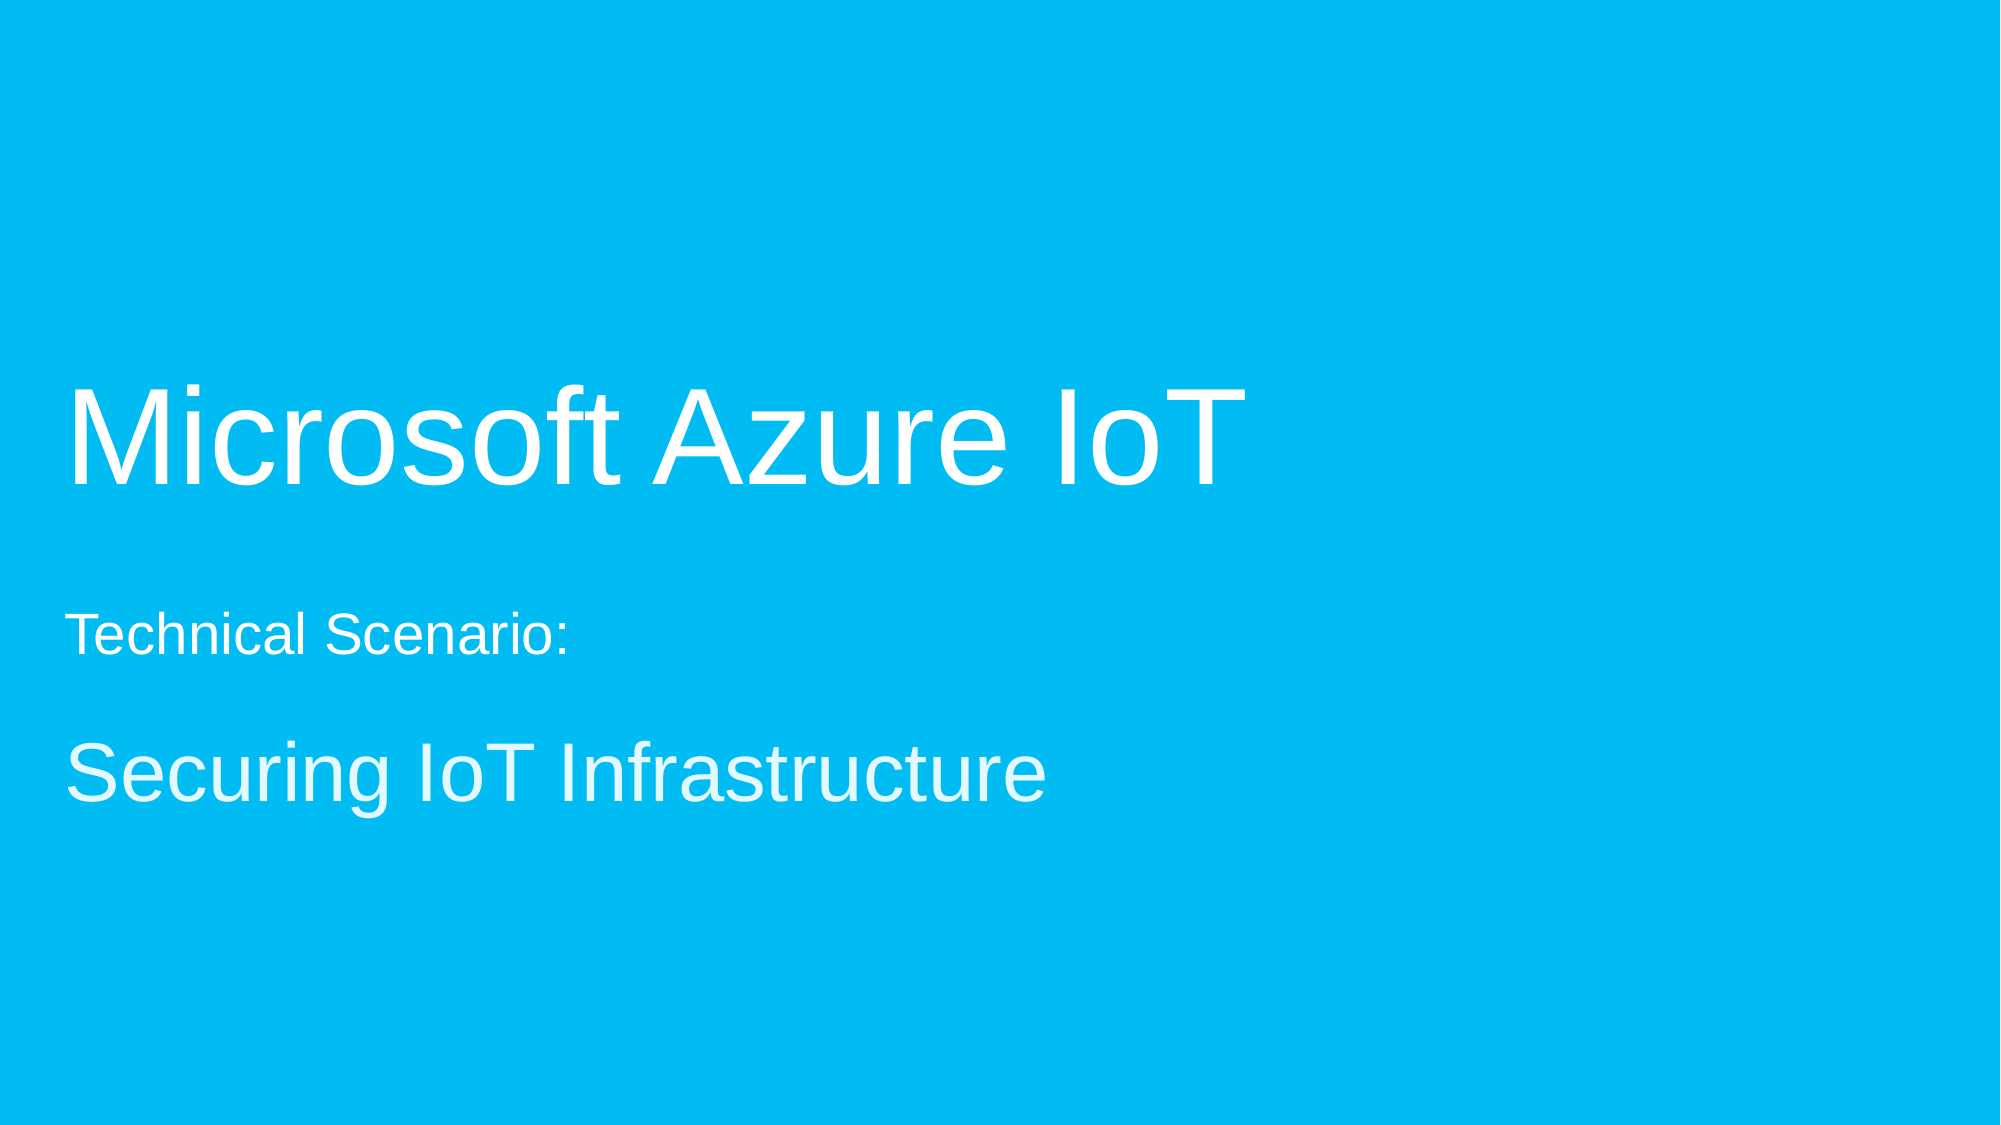

# Microsoft Azure IoT Technical Scenario: Securing IoT Infrastructure